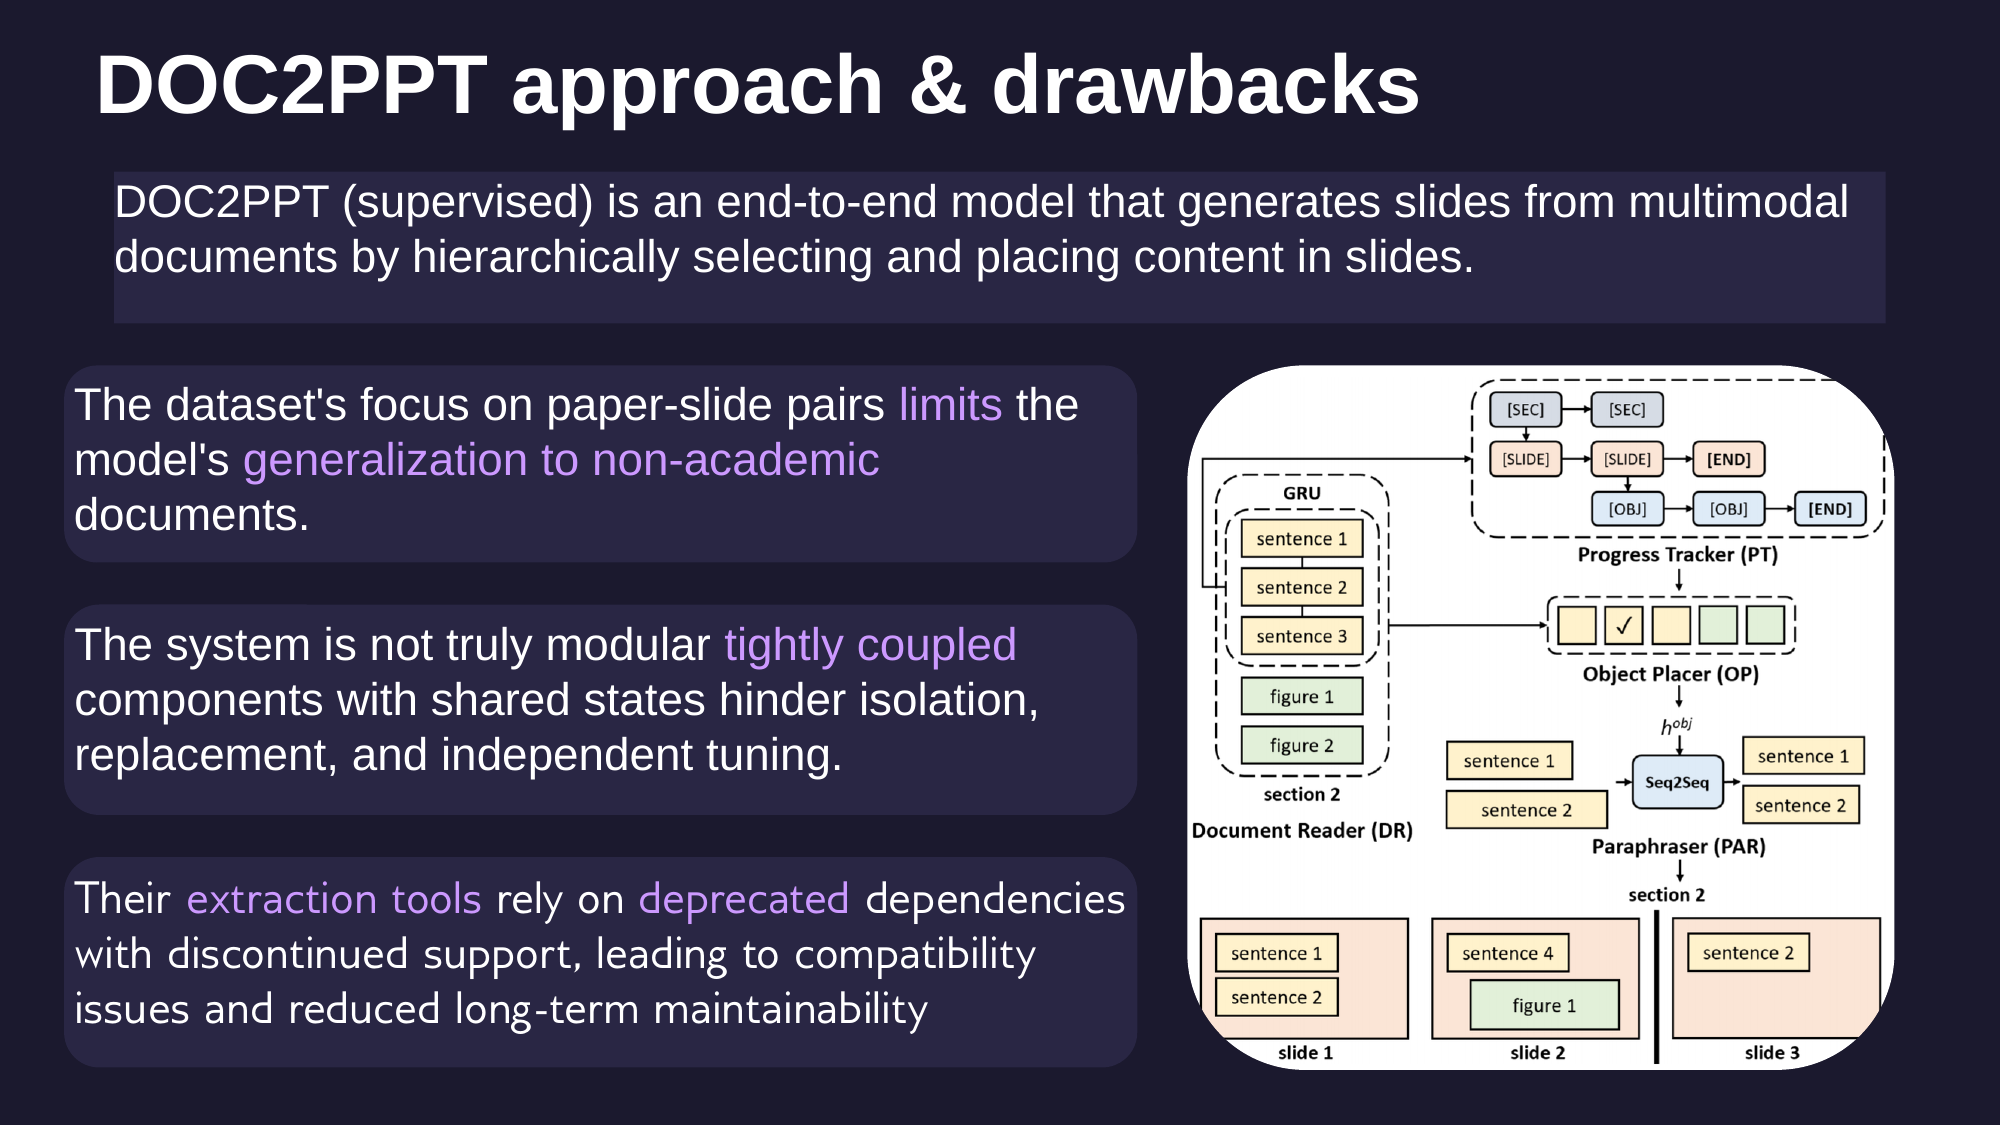

# DOC2PPT approach & drawbacks
DOC2PPT (supervised) is an end-to-end model that generates slides from multimodal documents by hierarchically selecting and placing content in slides.
The dataset's focus on paper-slide pairs limits the model's generalization to non-academic documents.

The system is not truly modular tightly coupled components with shared states hinder isolation, replacement, and independent tuning.
Their extraction tools rely on deprecated dependencies with discontinued support, leading to compatibility issues and reduced long-term maintainability